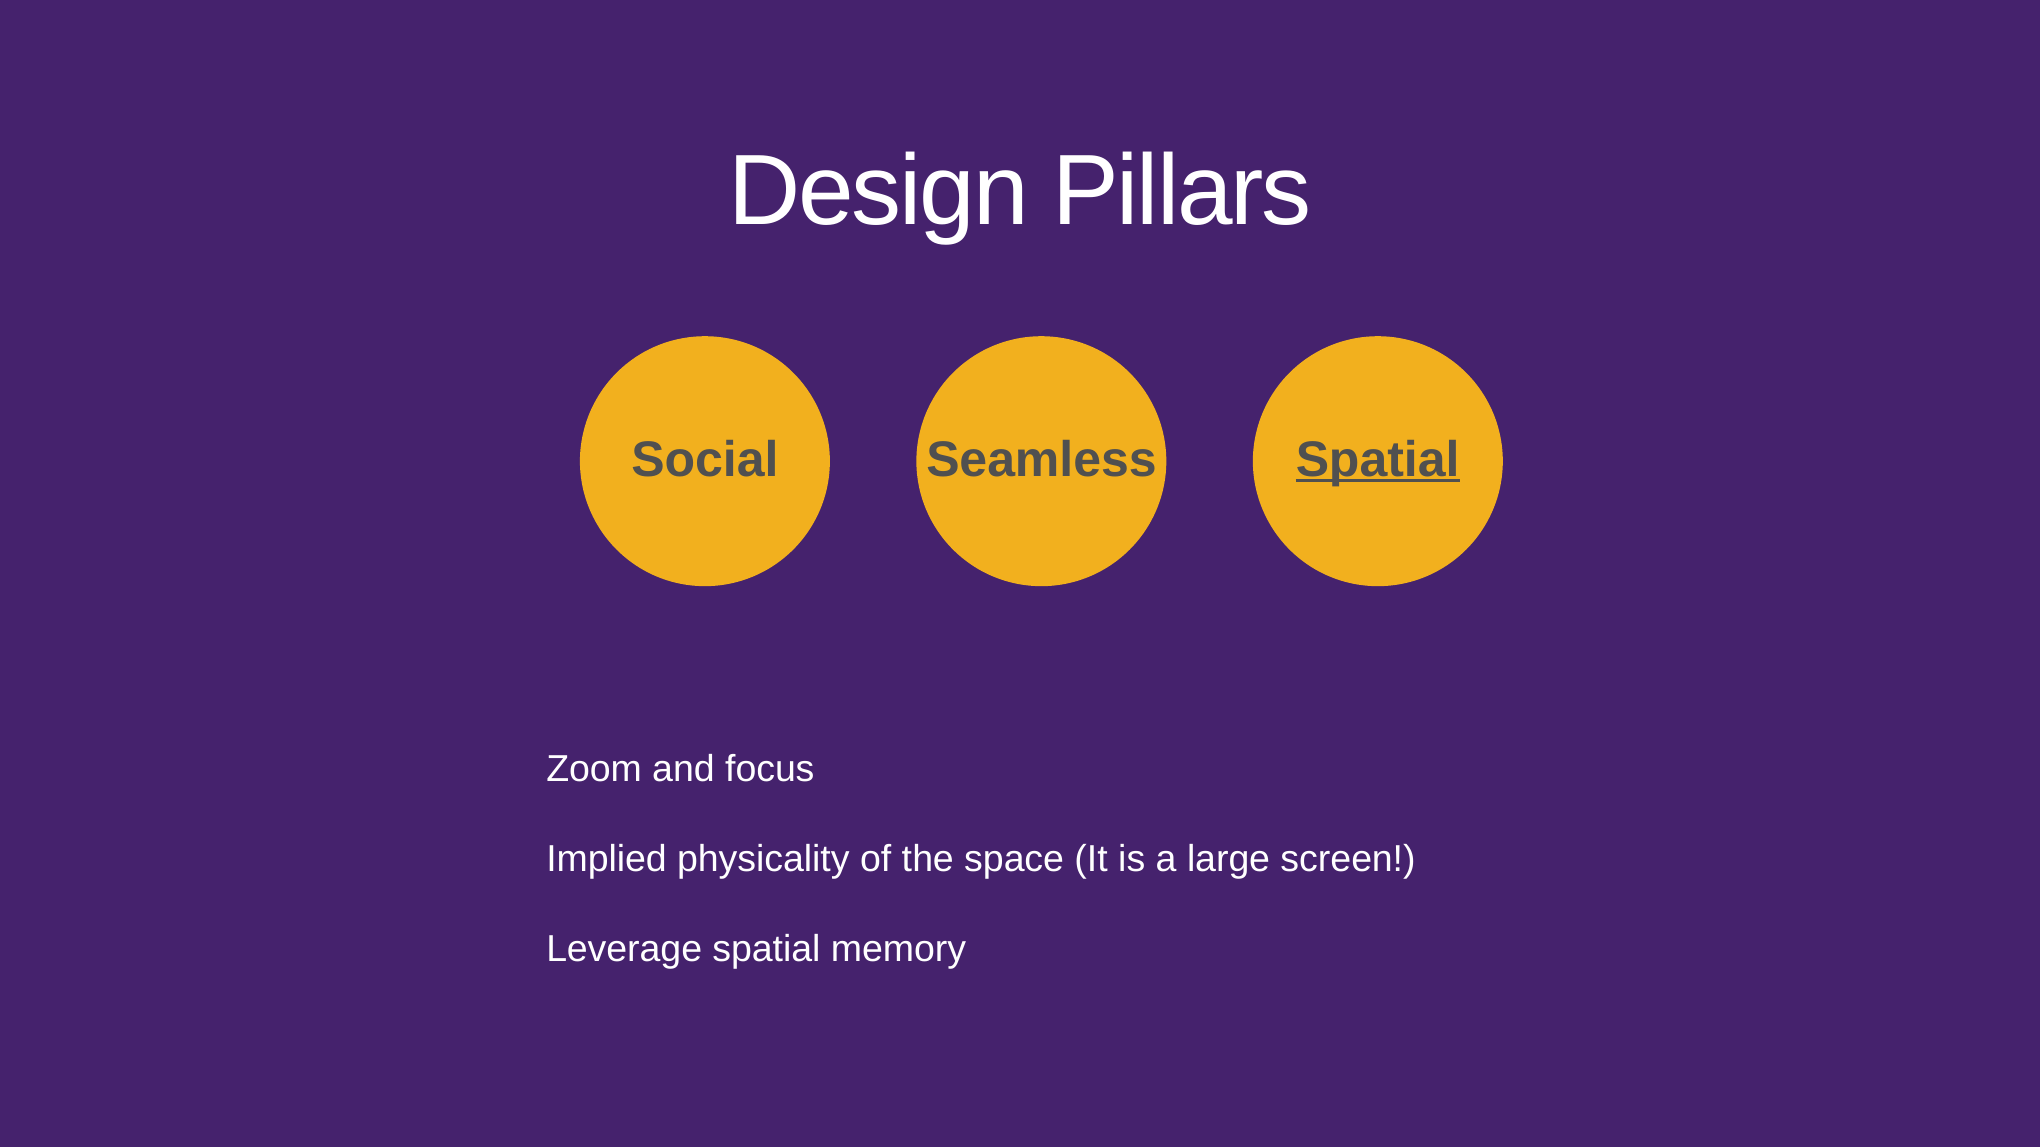

Design Pillars

Social

Seamless

Spatial
Zoom and focus

Implied physicality of the space (It is a large screen!)

Leverage spatial memory